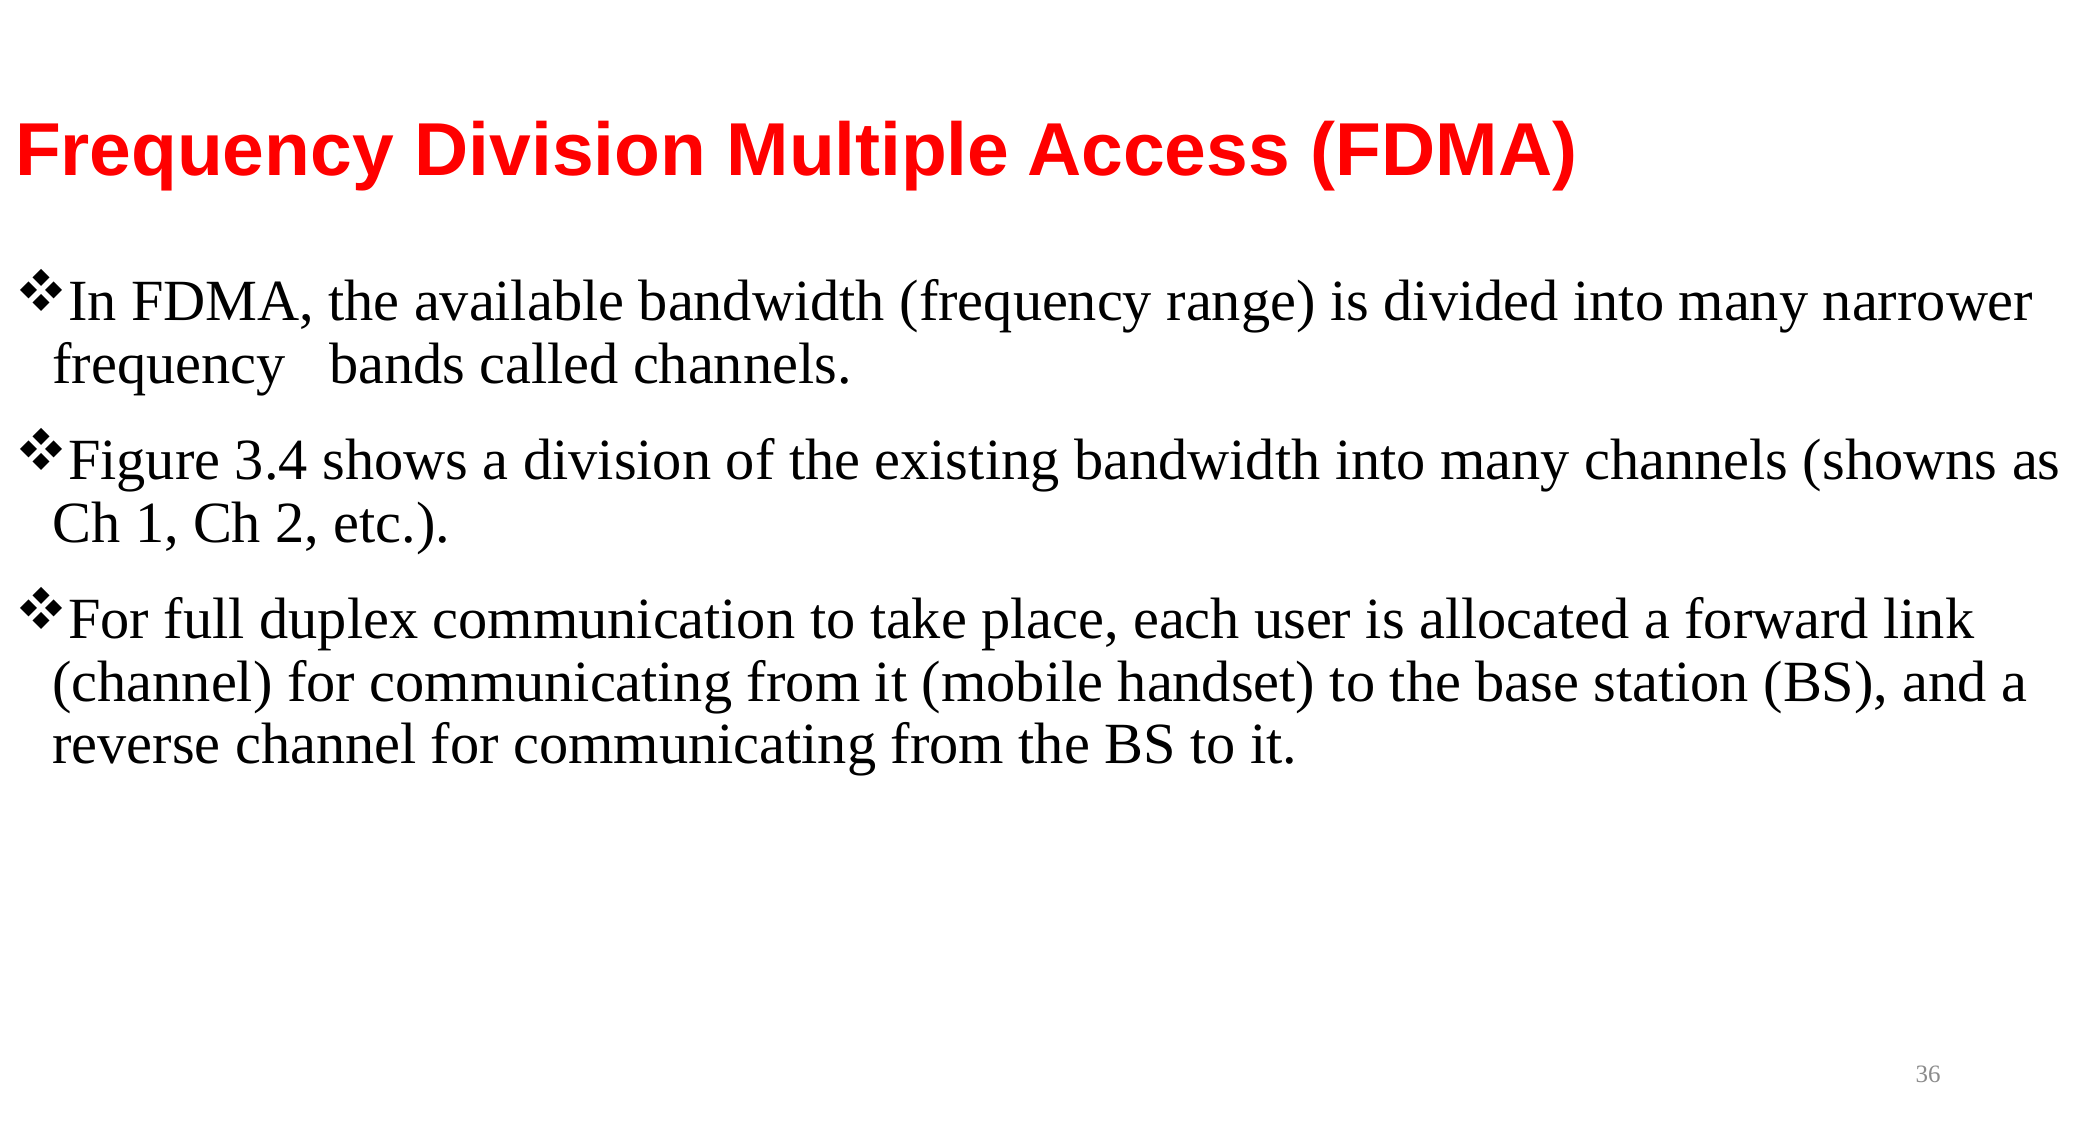

# Frequency Division Multiple Access (FDMA)
In FDMA, the available bandwidth (frequency range) is divided into many narrower frequency   bands called channels.
Figure 3.4 shows a division of the existing bandwidth into many channels (showns as Ch 1, Ch 2, etc.).
For full duplex communication to take place, each user is allocated a forward link (channel) for communicating from it (mobile handset) to the base station (BS), and a reverse channel for communicating from the BS to it.
36